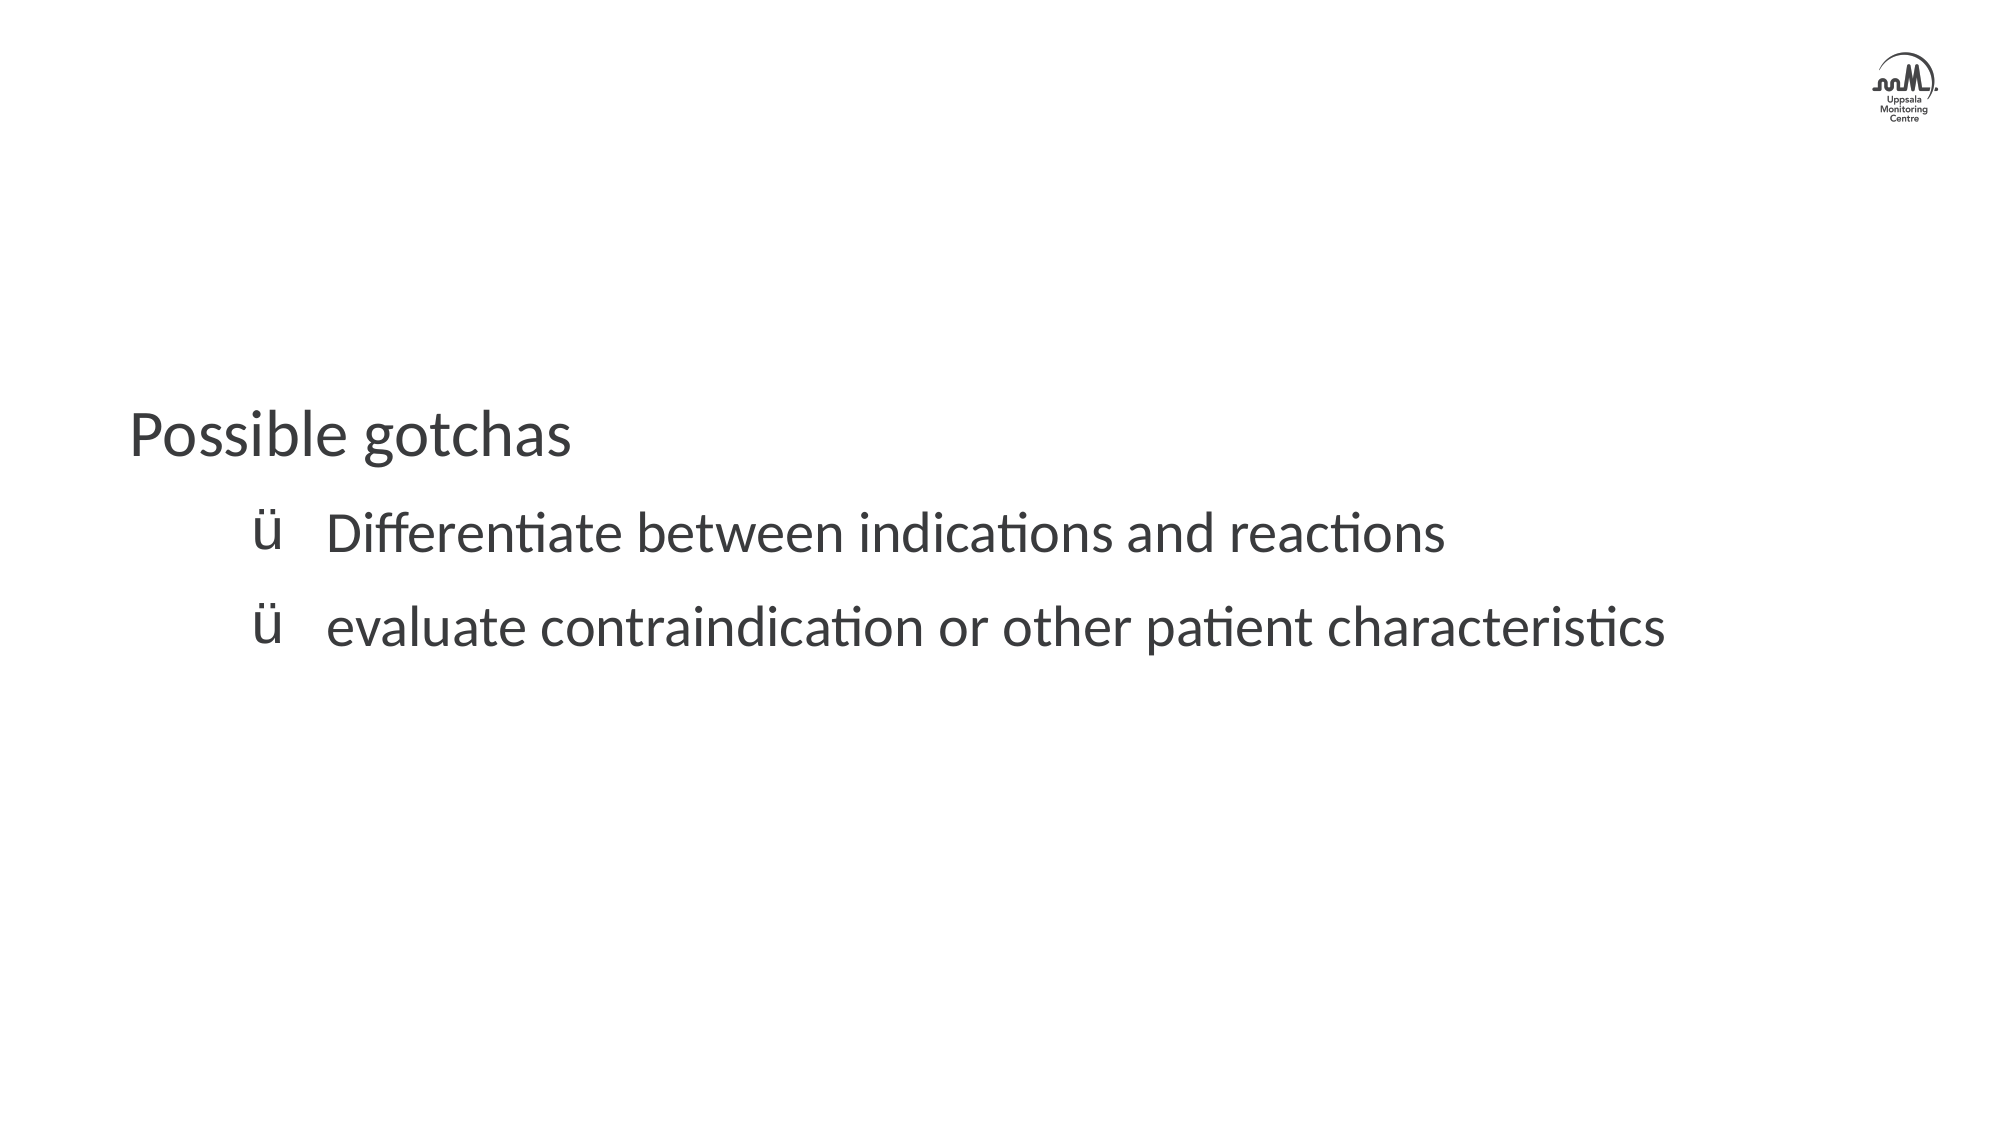

Possible gotchas
Differentiate between indications and reactions
evaluate contraindication or other patient characteristics